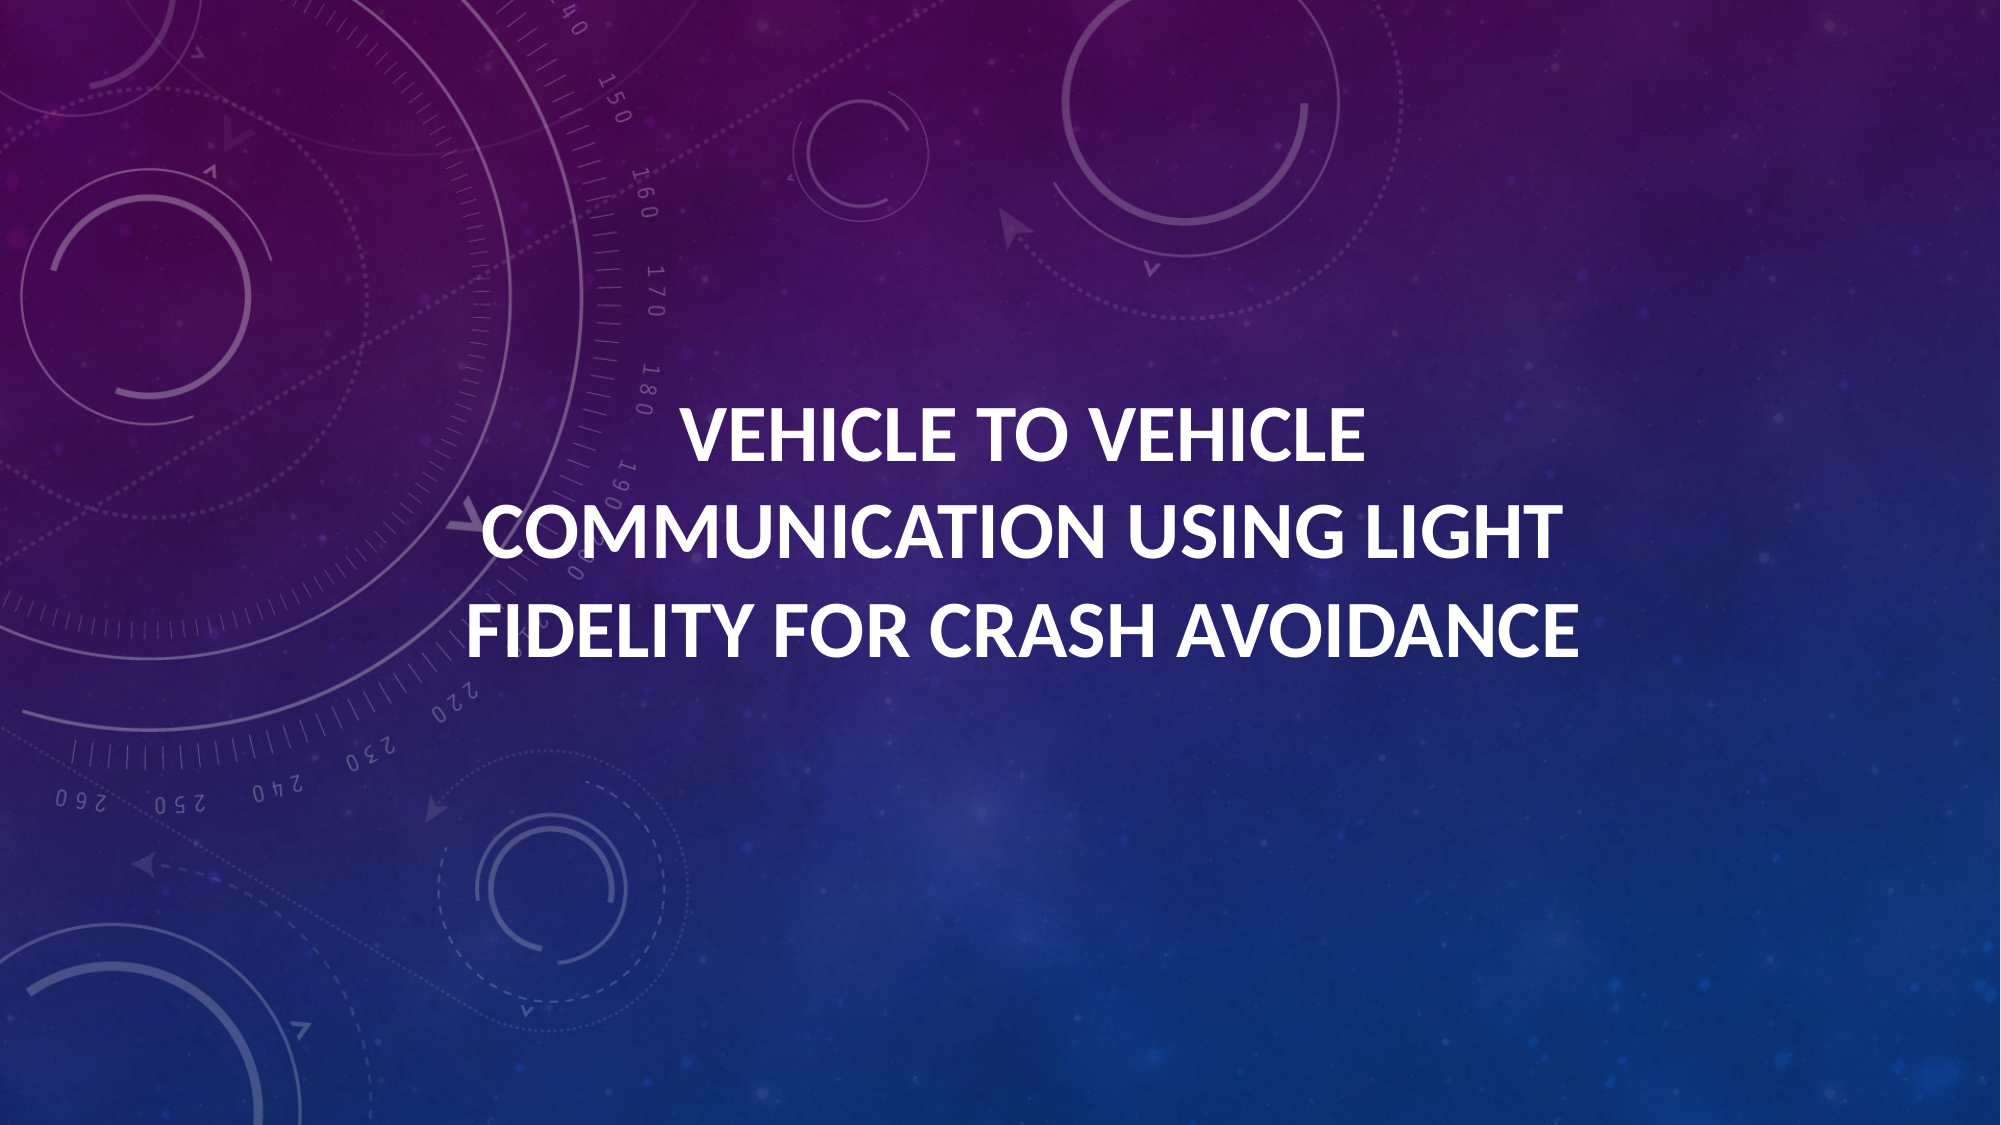

# VEHICLE TO VEHICLE COMMUNICATION USING LIGHT FIDELITY FOR CRASH AVOIDANCE